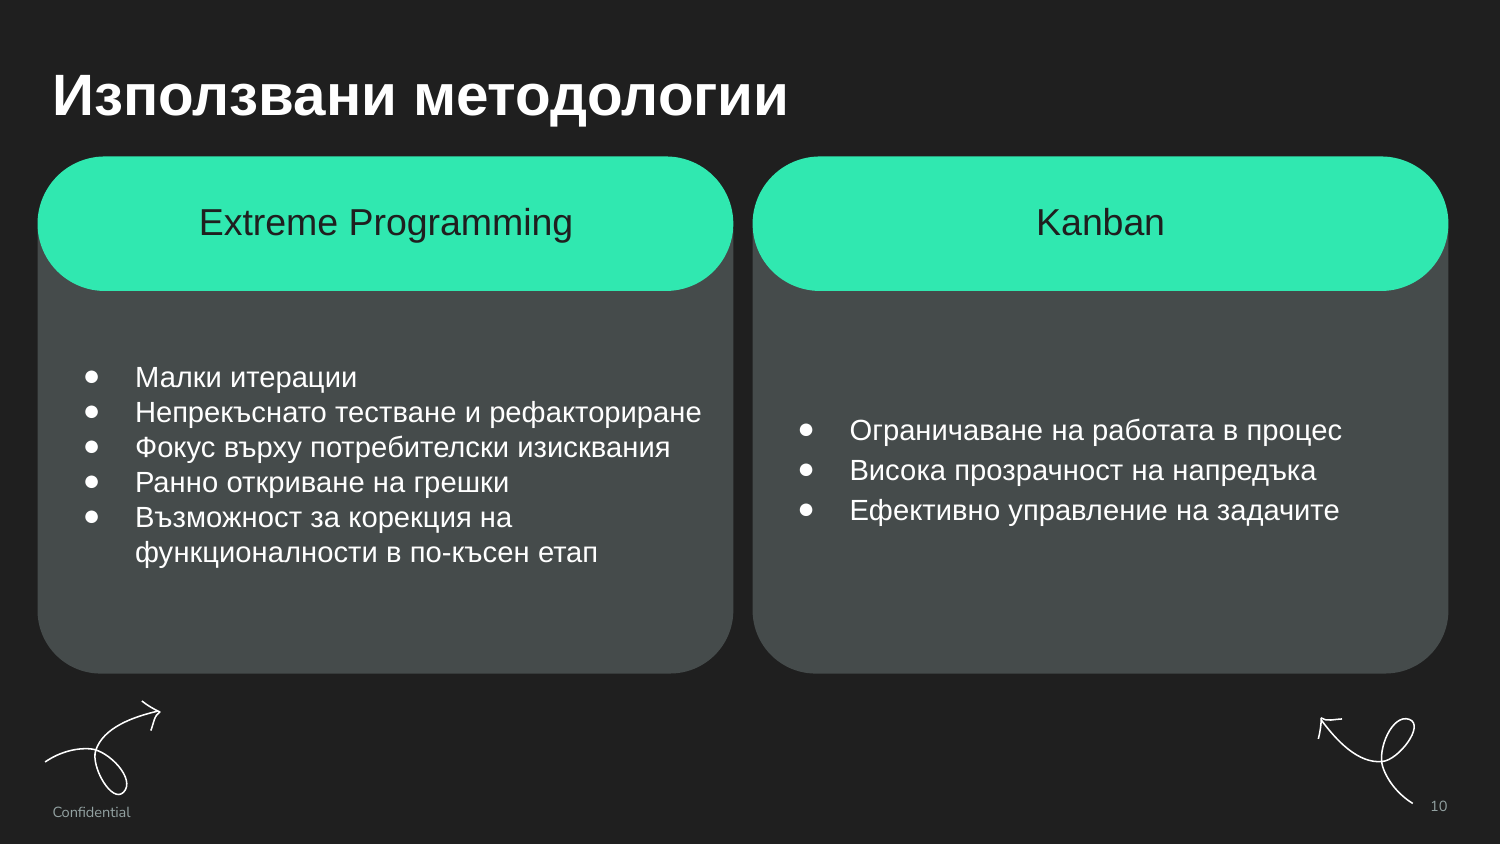

# Използвани методологии

Extreme Programming
Kanban

Малки итерации
Непрекъснато тестване и рефакториране
Фокус върху потребителски изисквания
Ранно откриване на грешки
Възможност за корекция на функционалности в по-късен етап
Ограничаване на работата в процес
Висока прозрачност на напредъка
Ефективно управление на задачите

Confidential